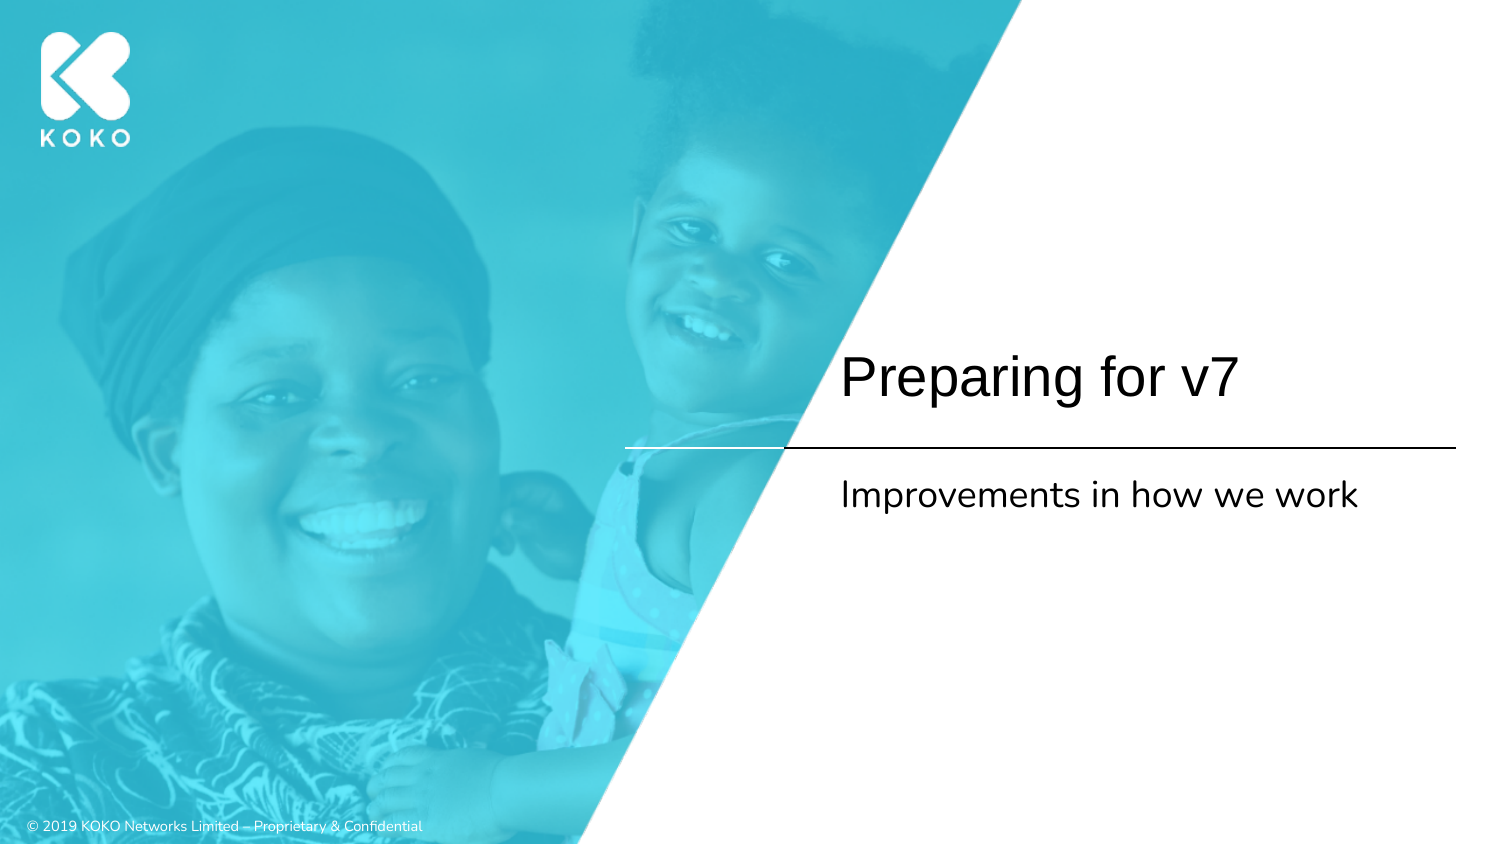

# Preparing for v7
Improvements in how we work